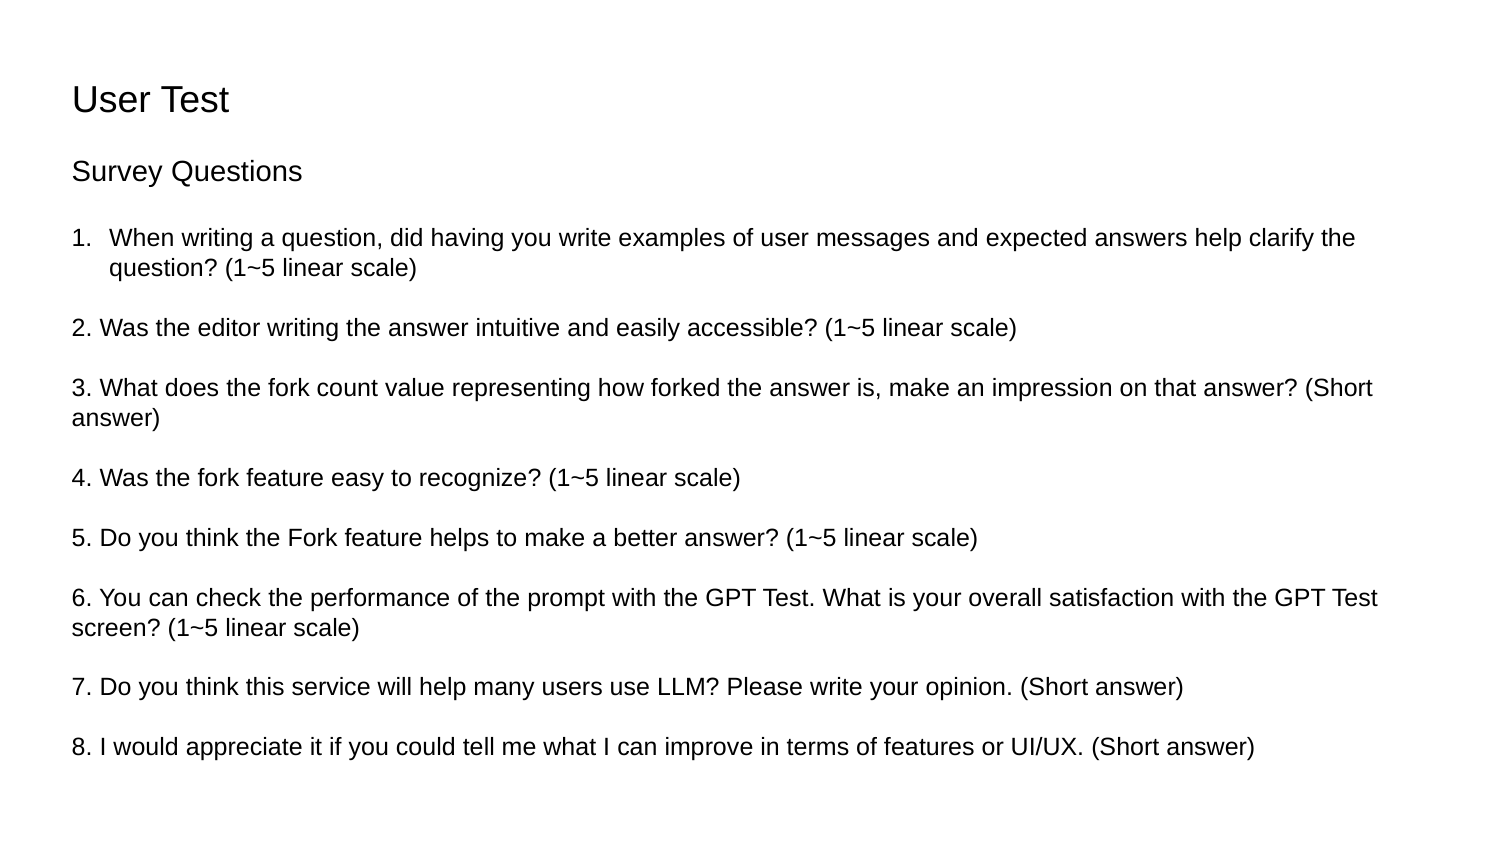

User Test
Survey Questions

When writing a question, did having you write examples of user messages and expected answers help clarify the question? (1~5 linear scale)

2. Was the editor writing the answer intuitive and easily accessible? (1~5 linear scale)

3. What does the fork count value representing how forked the answer is, make an impression on that answer? (Short answer)

4. Was the fork feature easy to recognize? (1~5 linear scale)

5. Do you think the Fork feature helps to make a better answer? (1~5 linear scale)

6. You can check the performance of the prompt with the GPT Test. What is your overall satisfaction with the GPT Test screen? (1~5 linear scale)

7. Do you think this service will help many users use LLM? Please write your opinion. (Short answer)

8. I would appreciate it if you could tell me what I can improve in terms of features or UI/UX. (Short answer)